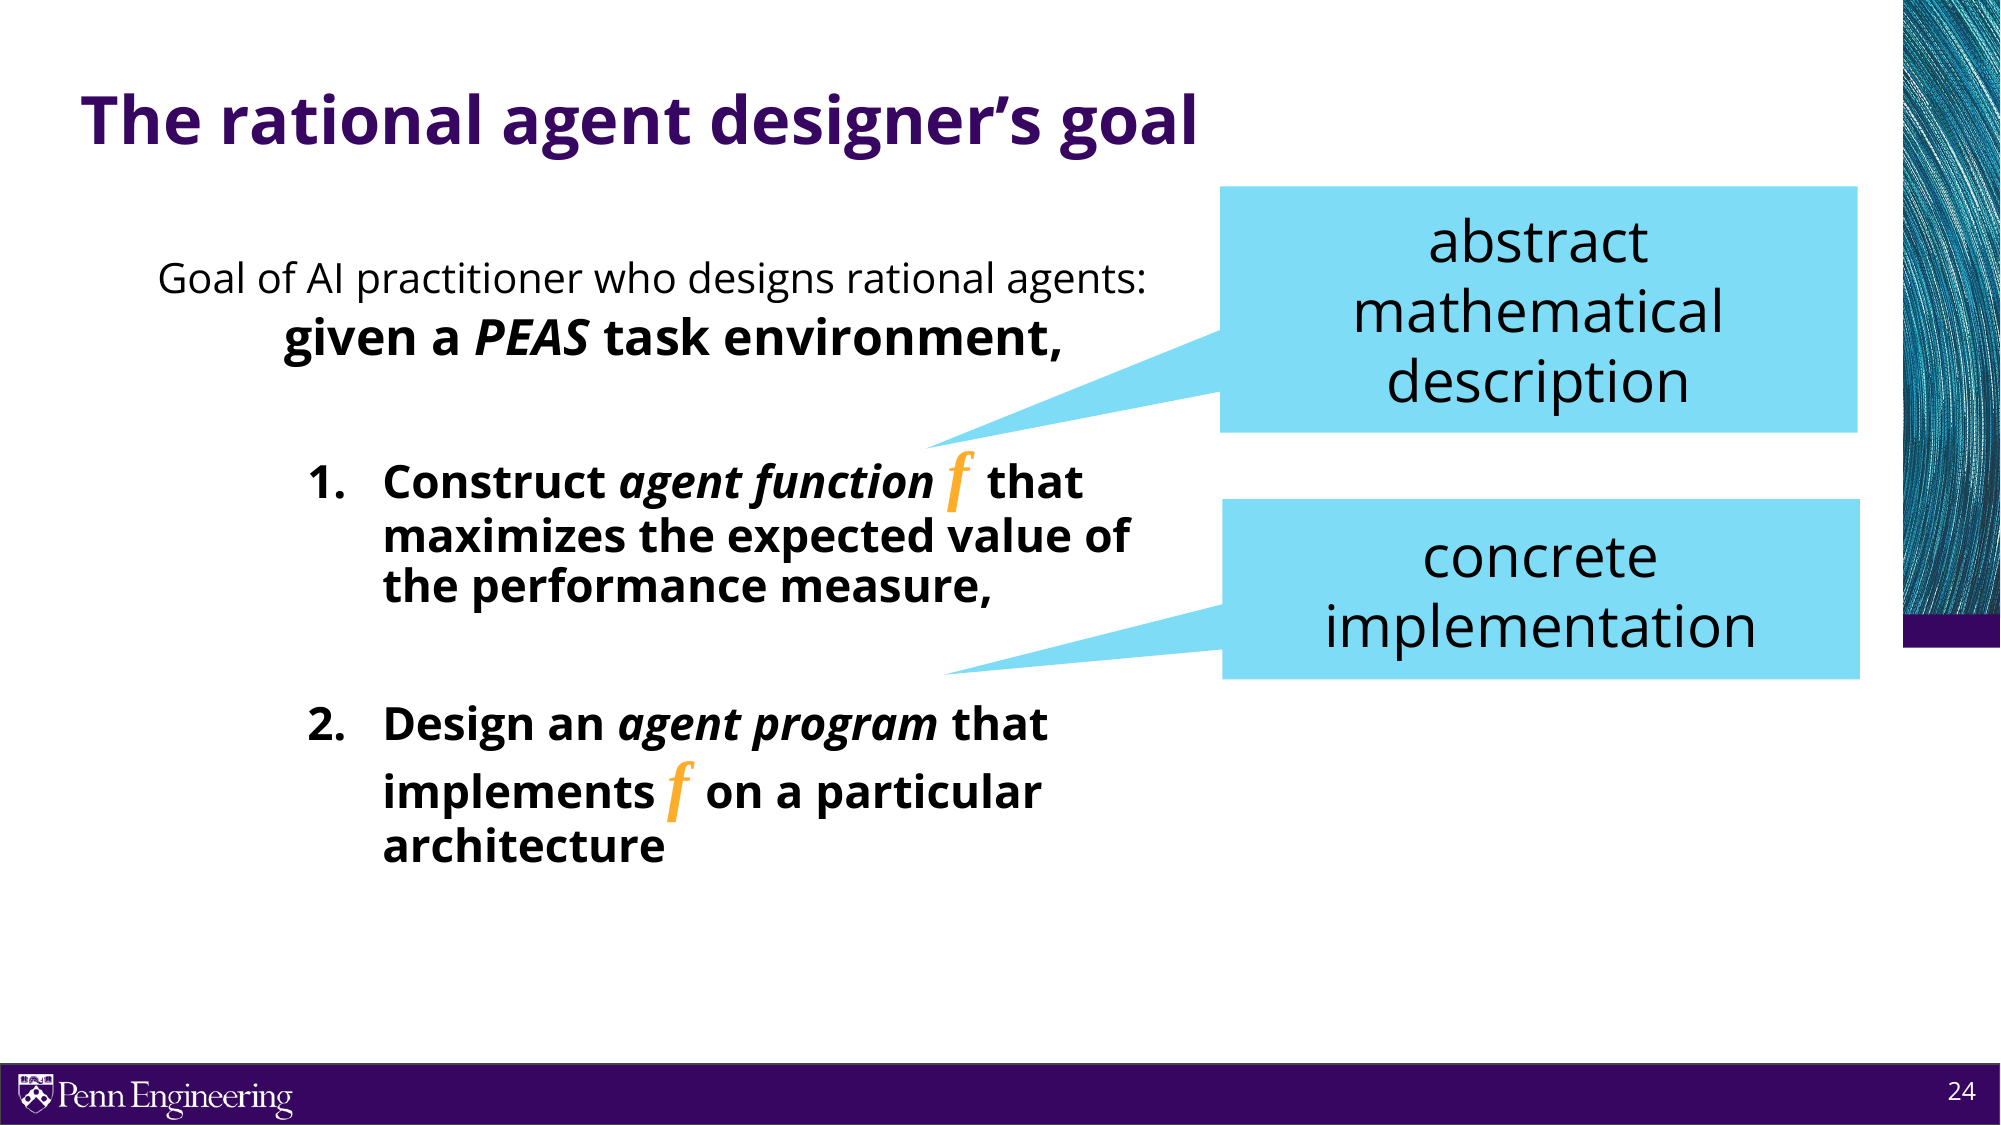

# The rational agent designer’s goal
abstract mathematical description
Goal of AI practitioner who designs rational agents:
    given a PEAS task environment,

Construct agent function f that maximizes the expected value of the performance measure,

Design an agent program that implements f on a particular architecture

concrete implementation
24